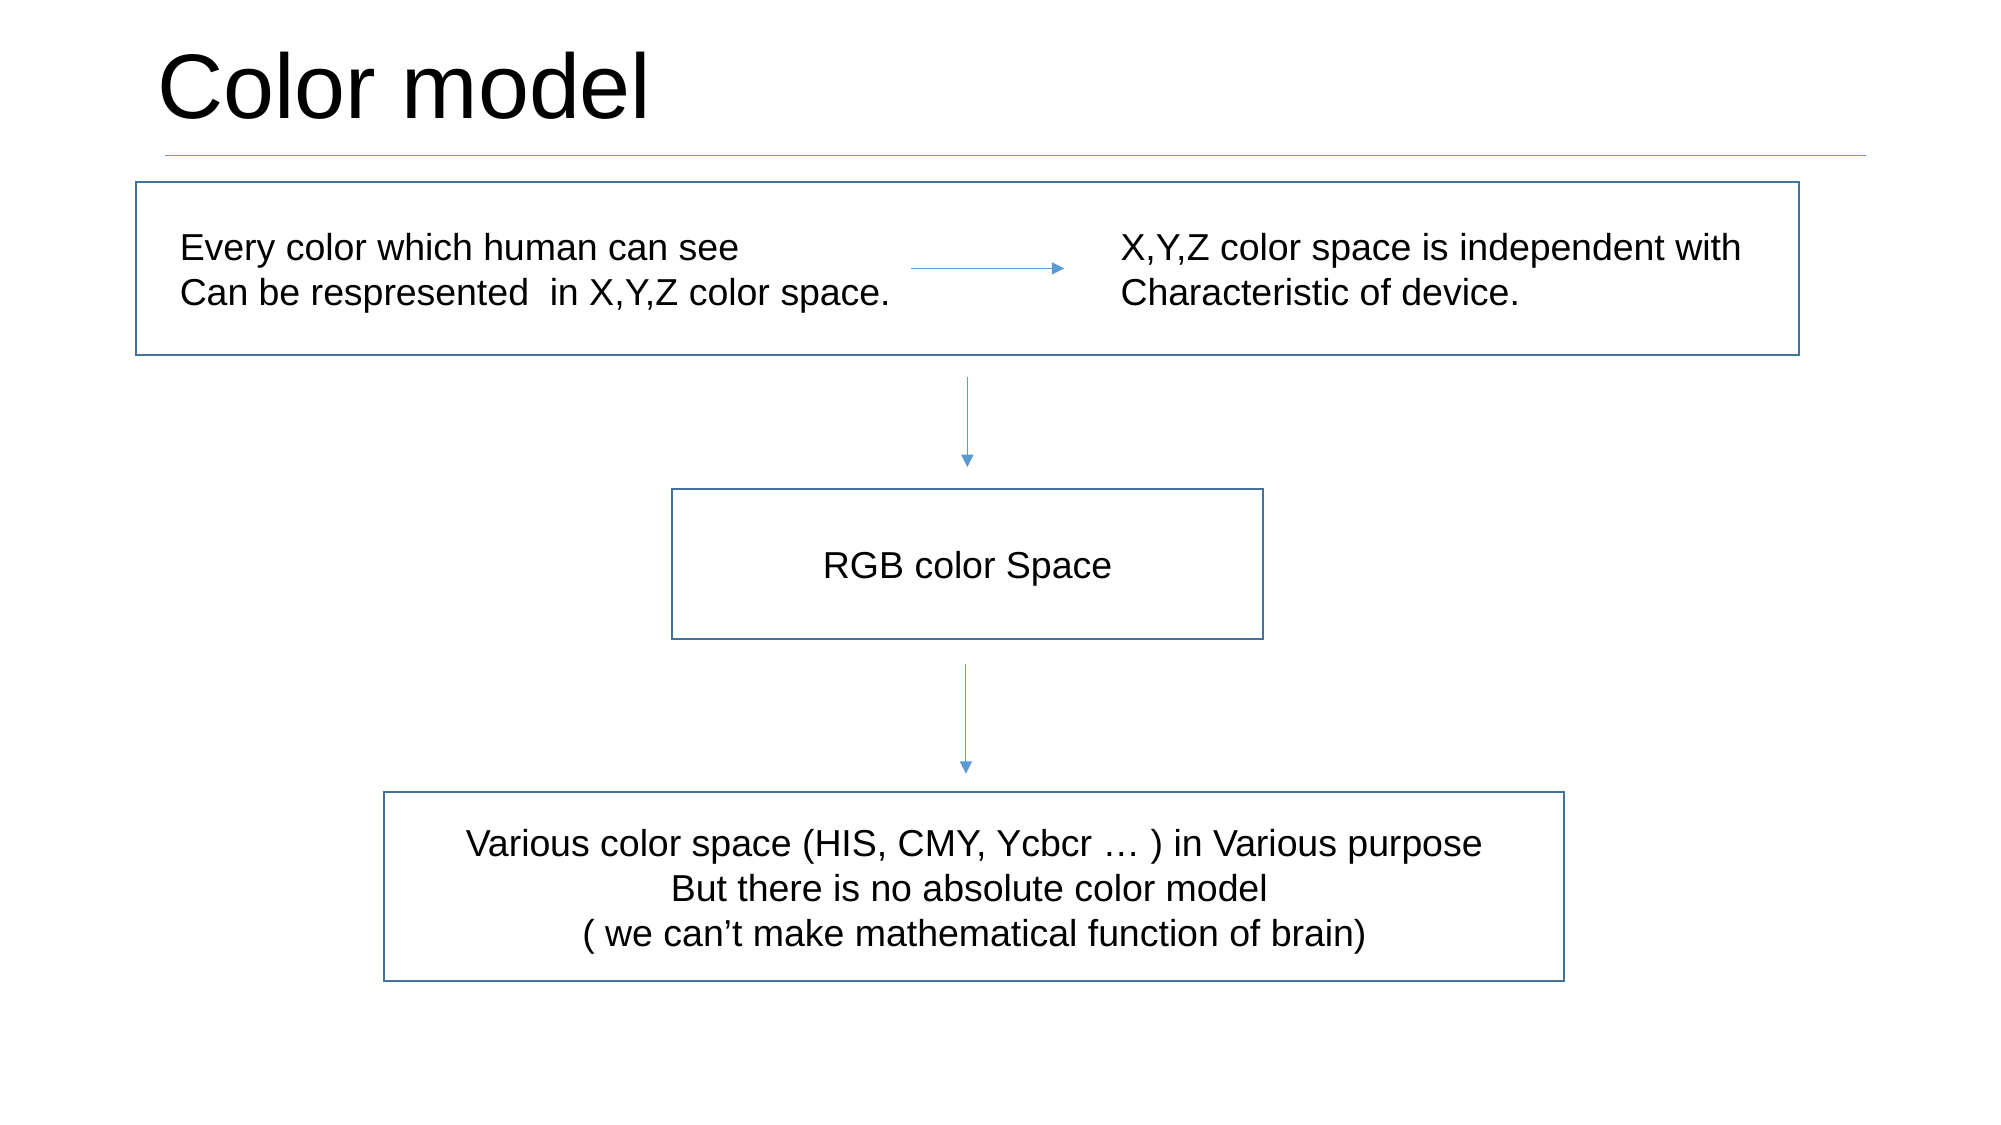

# Color model

Every color which human can see
Can be respresented  in X,Y,Z color space.
X,Y,Z color space is independent with
Characteristic of device.
RGB color Space
Various color space (HIS, CMY, Ycbcr … ) in Various purpose
But there is no absolute color model
( we can’t make mathematical function of brain)